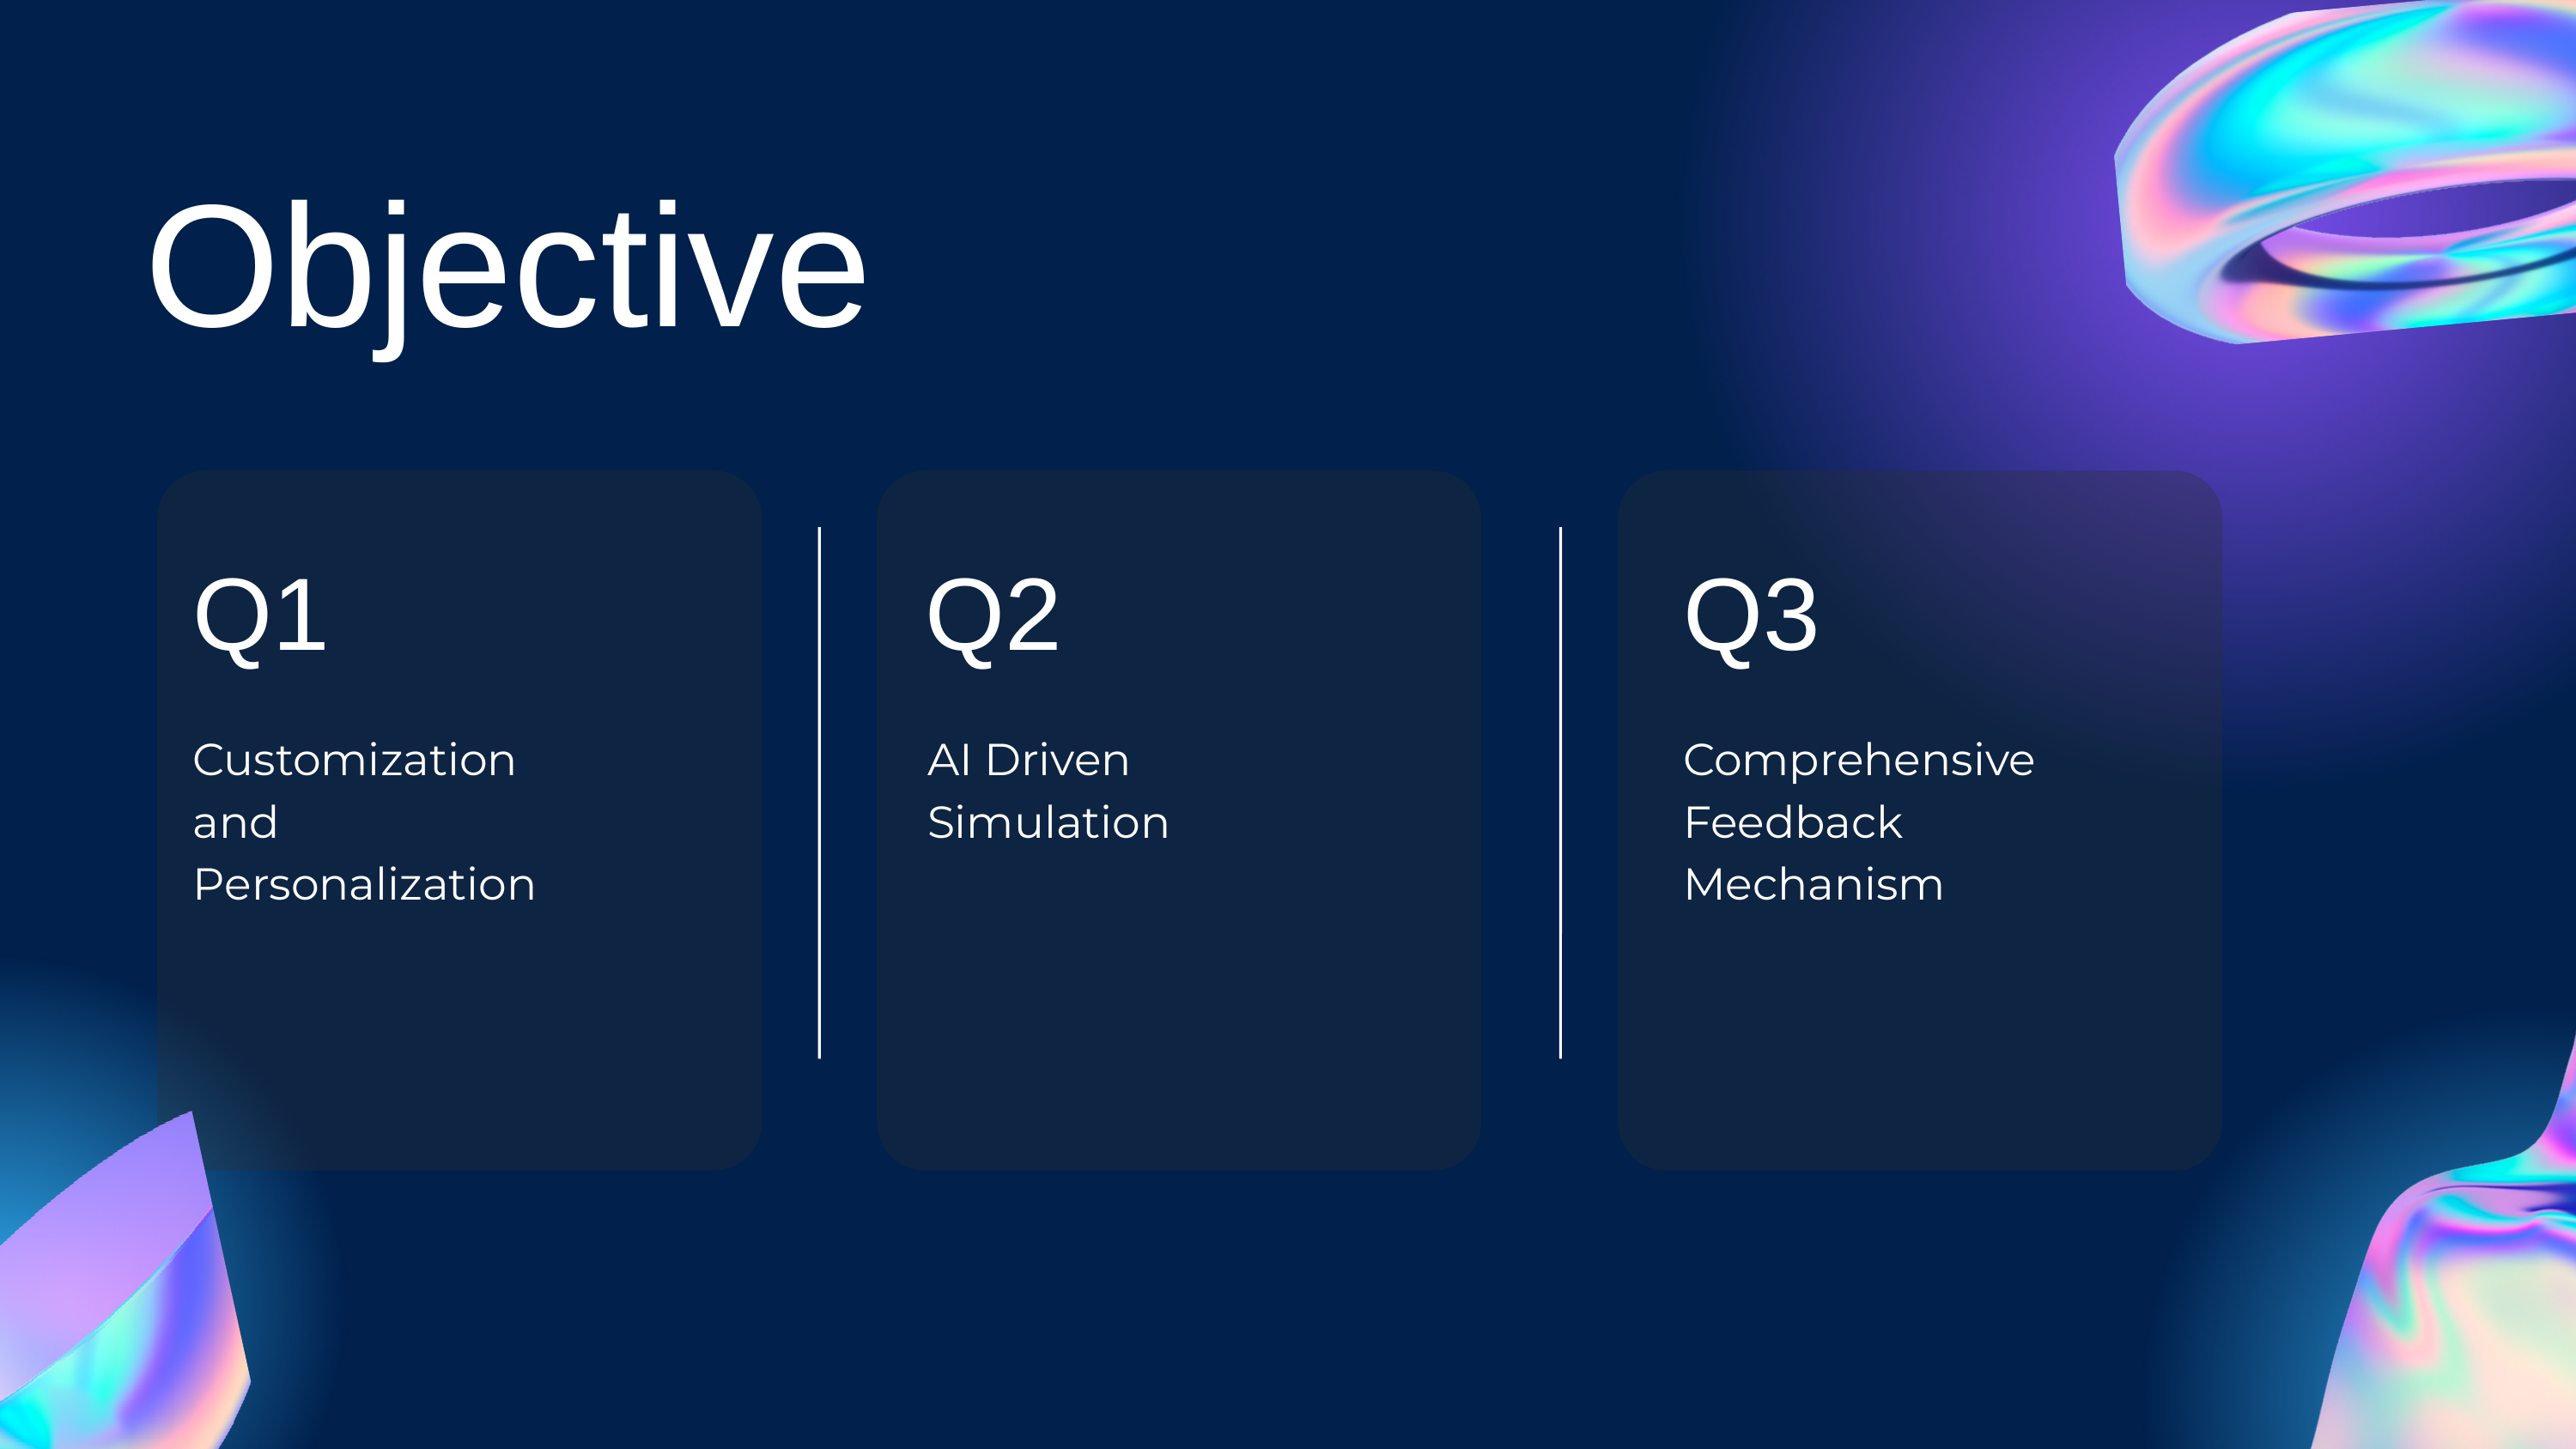

Objective

Q1
Q2
Q3
Customization and Personalization
AI Driven Simulation
Comprehensive Feedback Mechanism